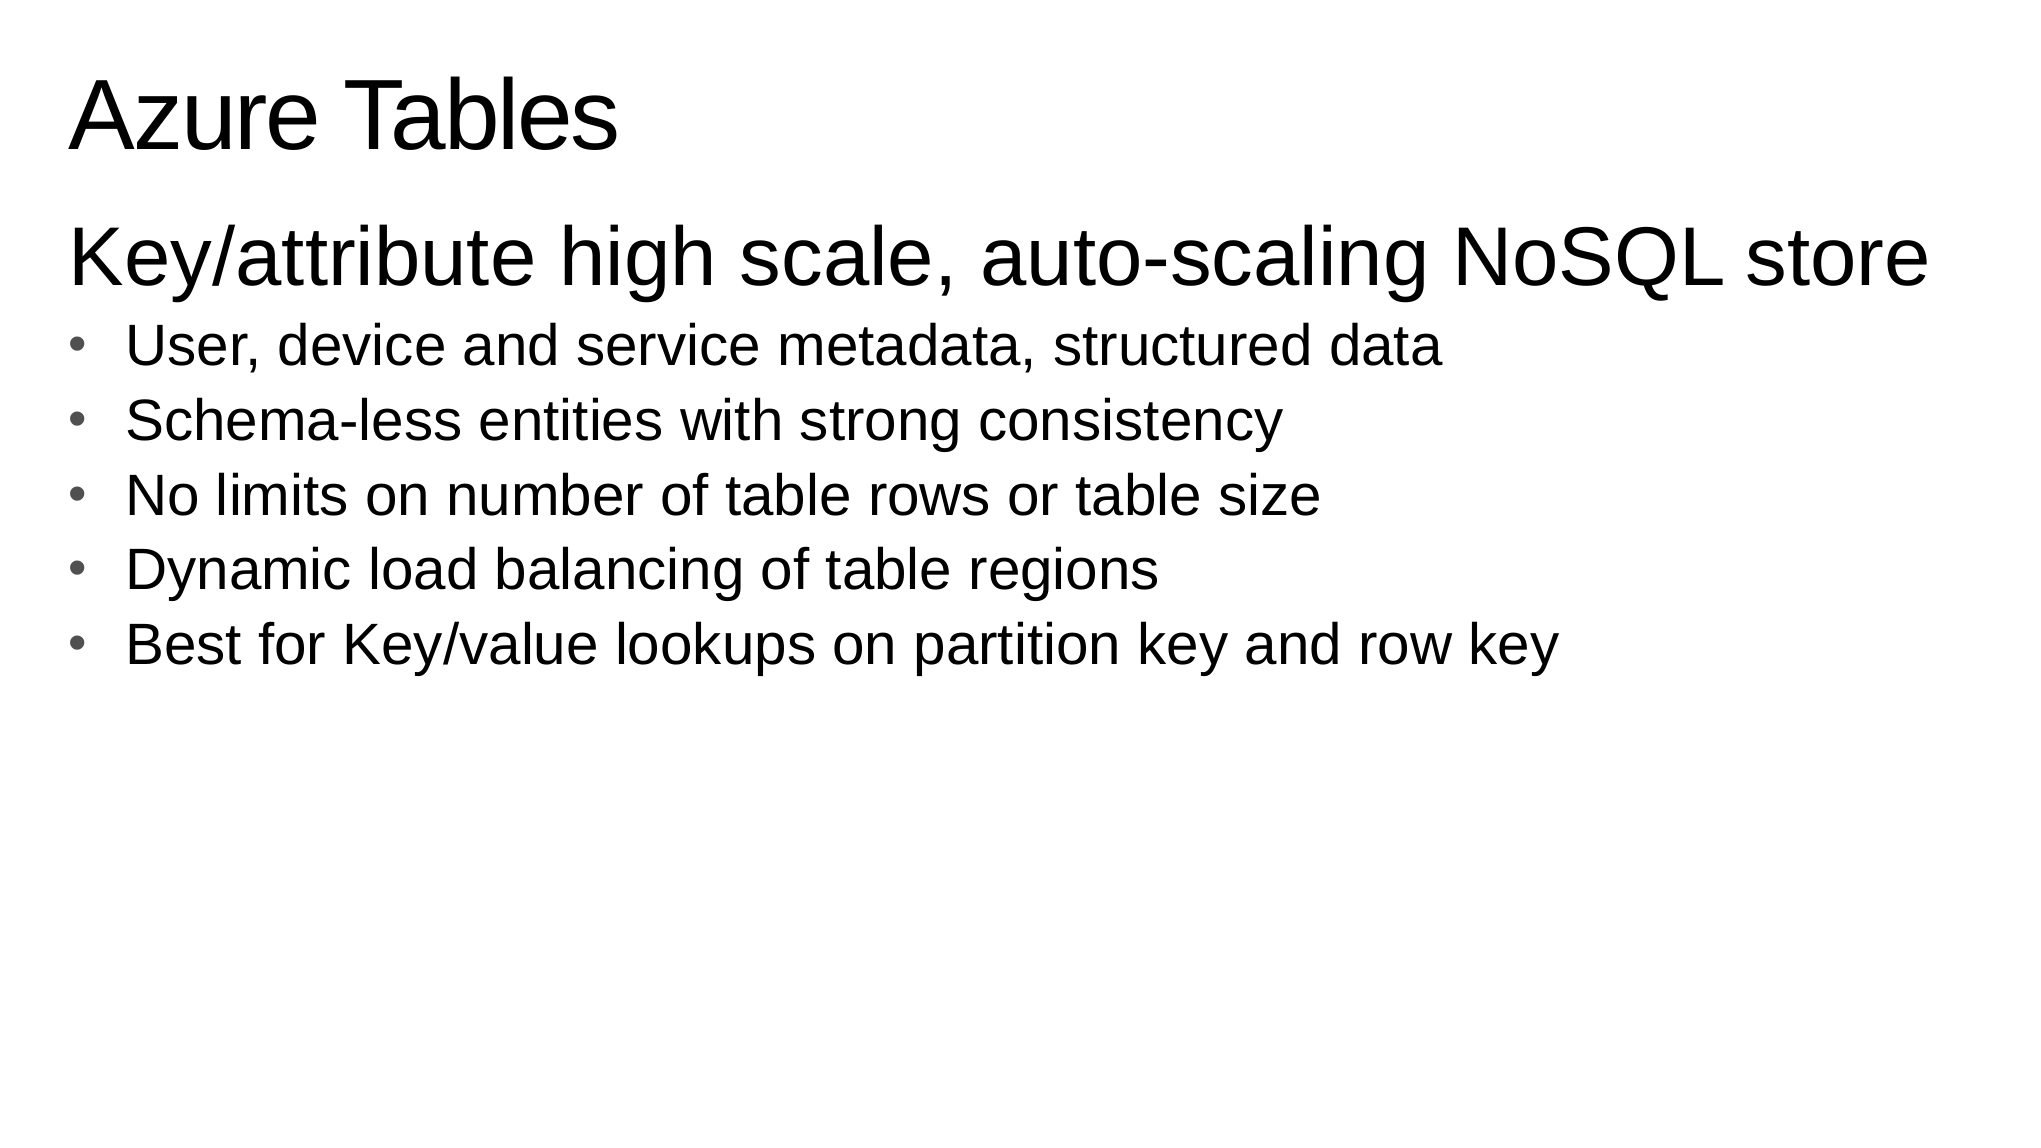

# Azure Tables
Key/attribute high scale, auto-scaling NoSQL store
User, device and service metadata, structured data
Schema-less entities with strong consistency
No limits on number of table rows or table size
Dynamic load balancing of table regions
Best for Key/value lookups on partition key and row key